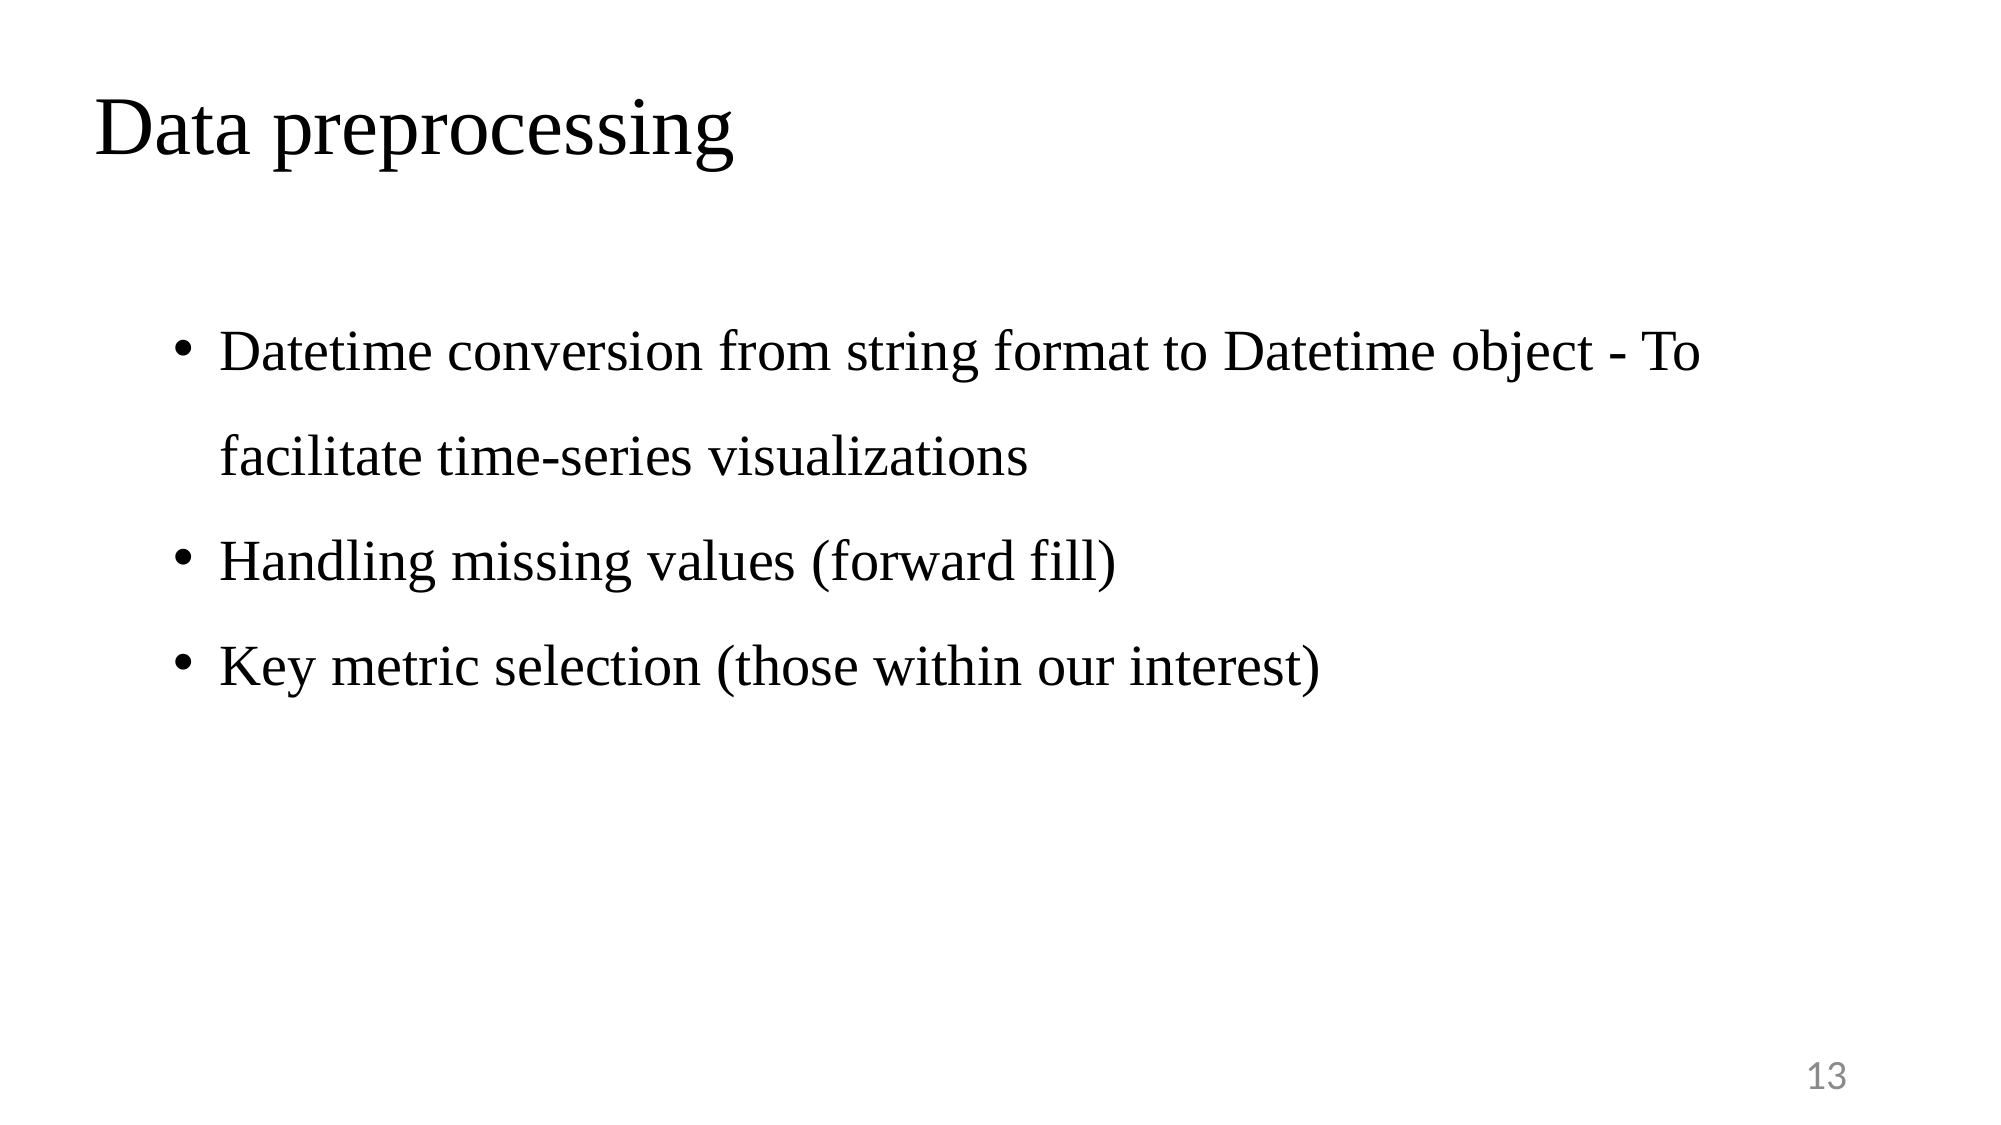

Data preprocessing
Datetime conversion from string format to Datetime object - To facilitate time-series visualizations
Handling missing values (forward fill)
Key metric selection (those within our interest)
13